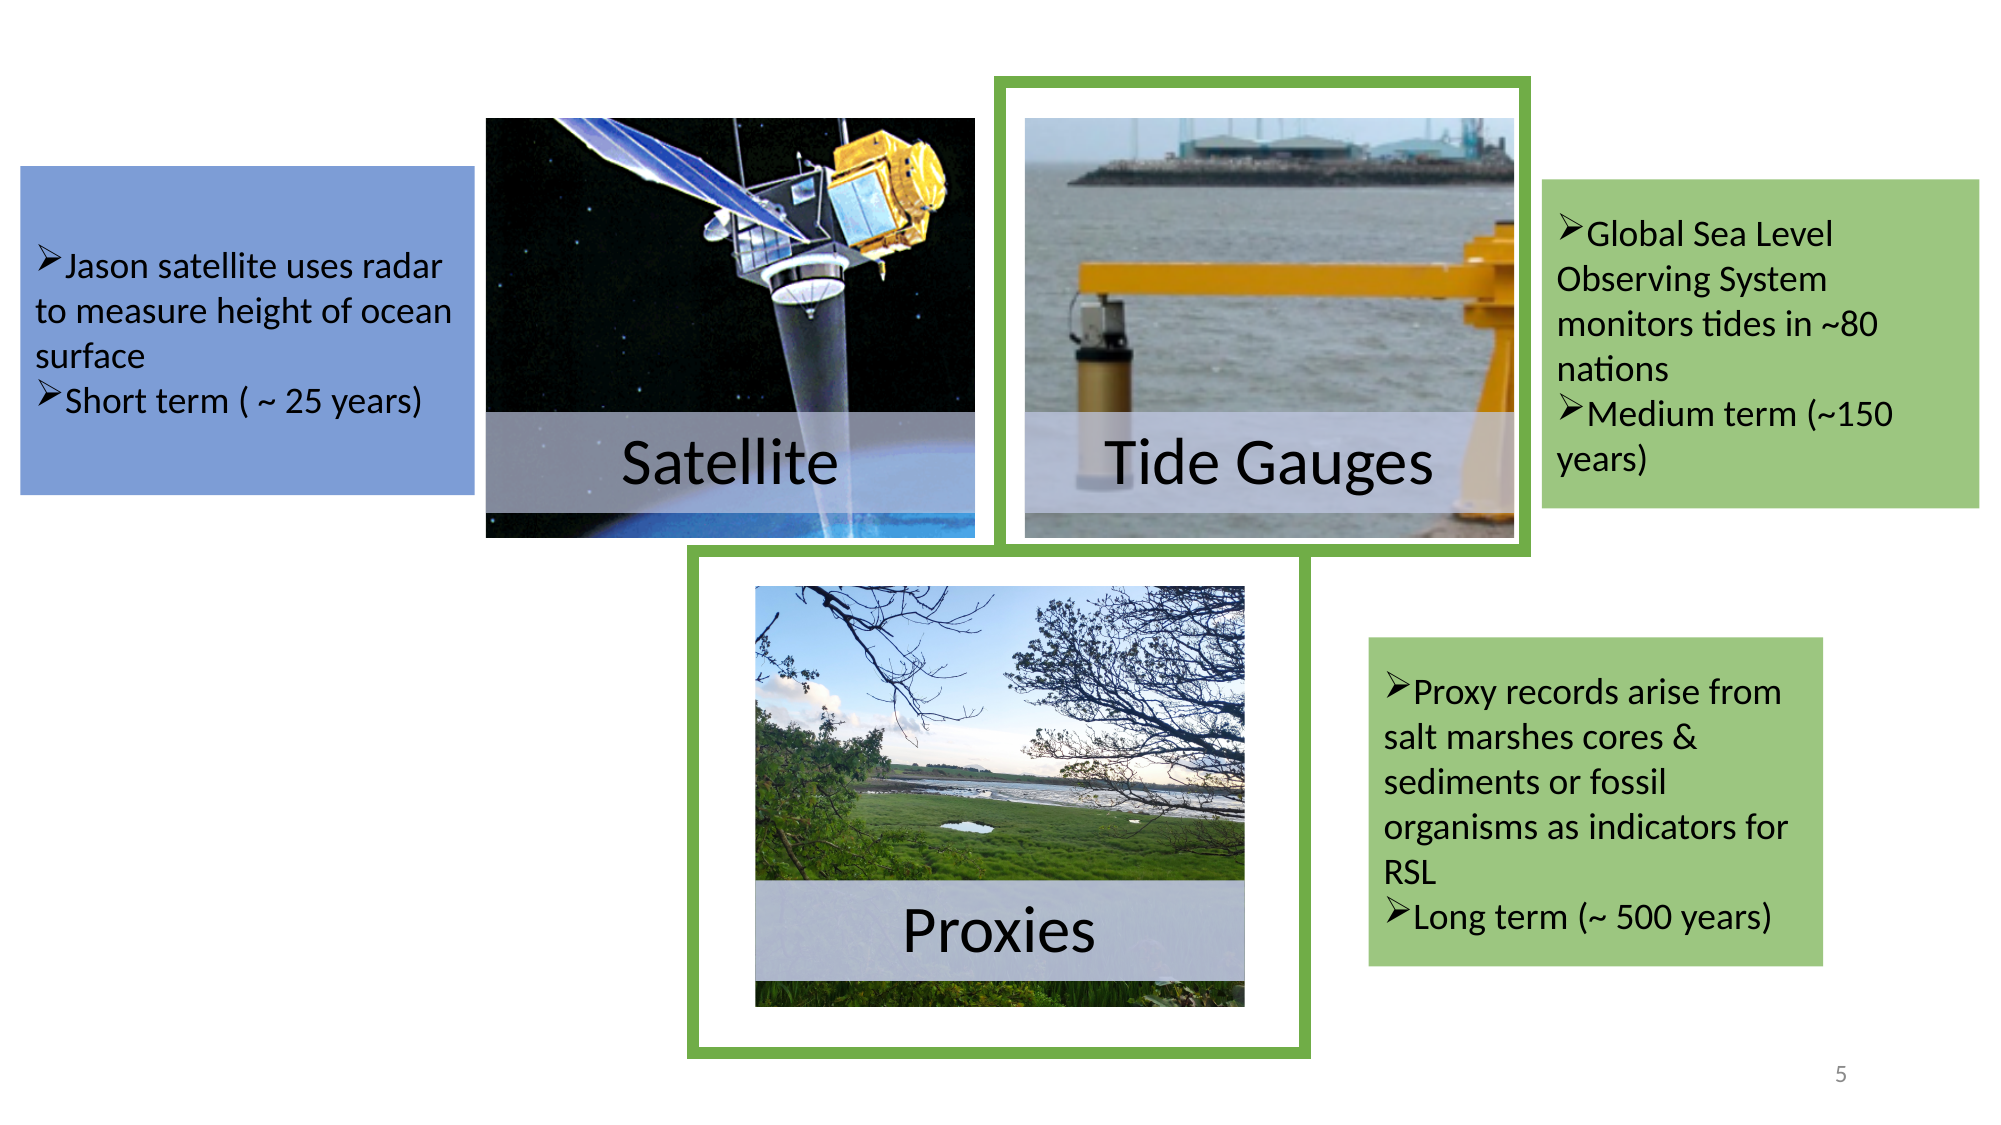

Satellite
Tide Gauges
Proxies
Jason satellite uses radar to measure height of ocean surface
Short term ( ~ 25 years)
Global Sea Level Observing System monitors tides in ~80 nations
Medium term (~150 years)

Proxy records arise from salt marshes cores & sediments or fossil organisms as indicators for RSL
Long term (~ 500 years)
5